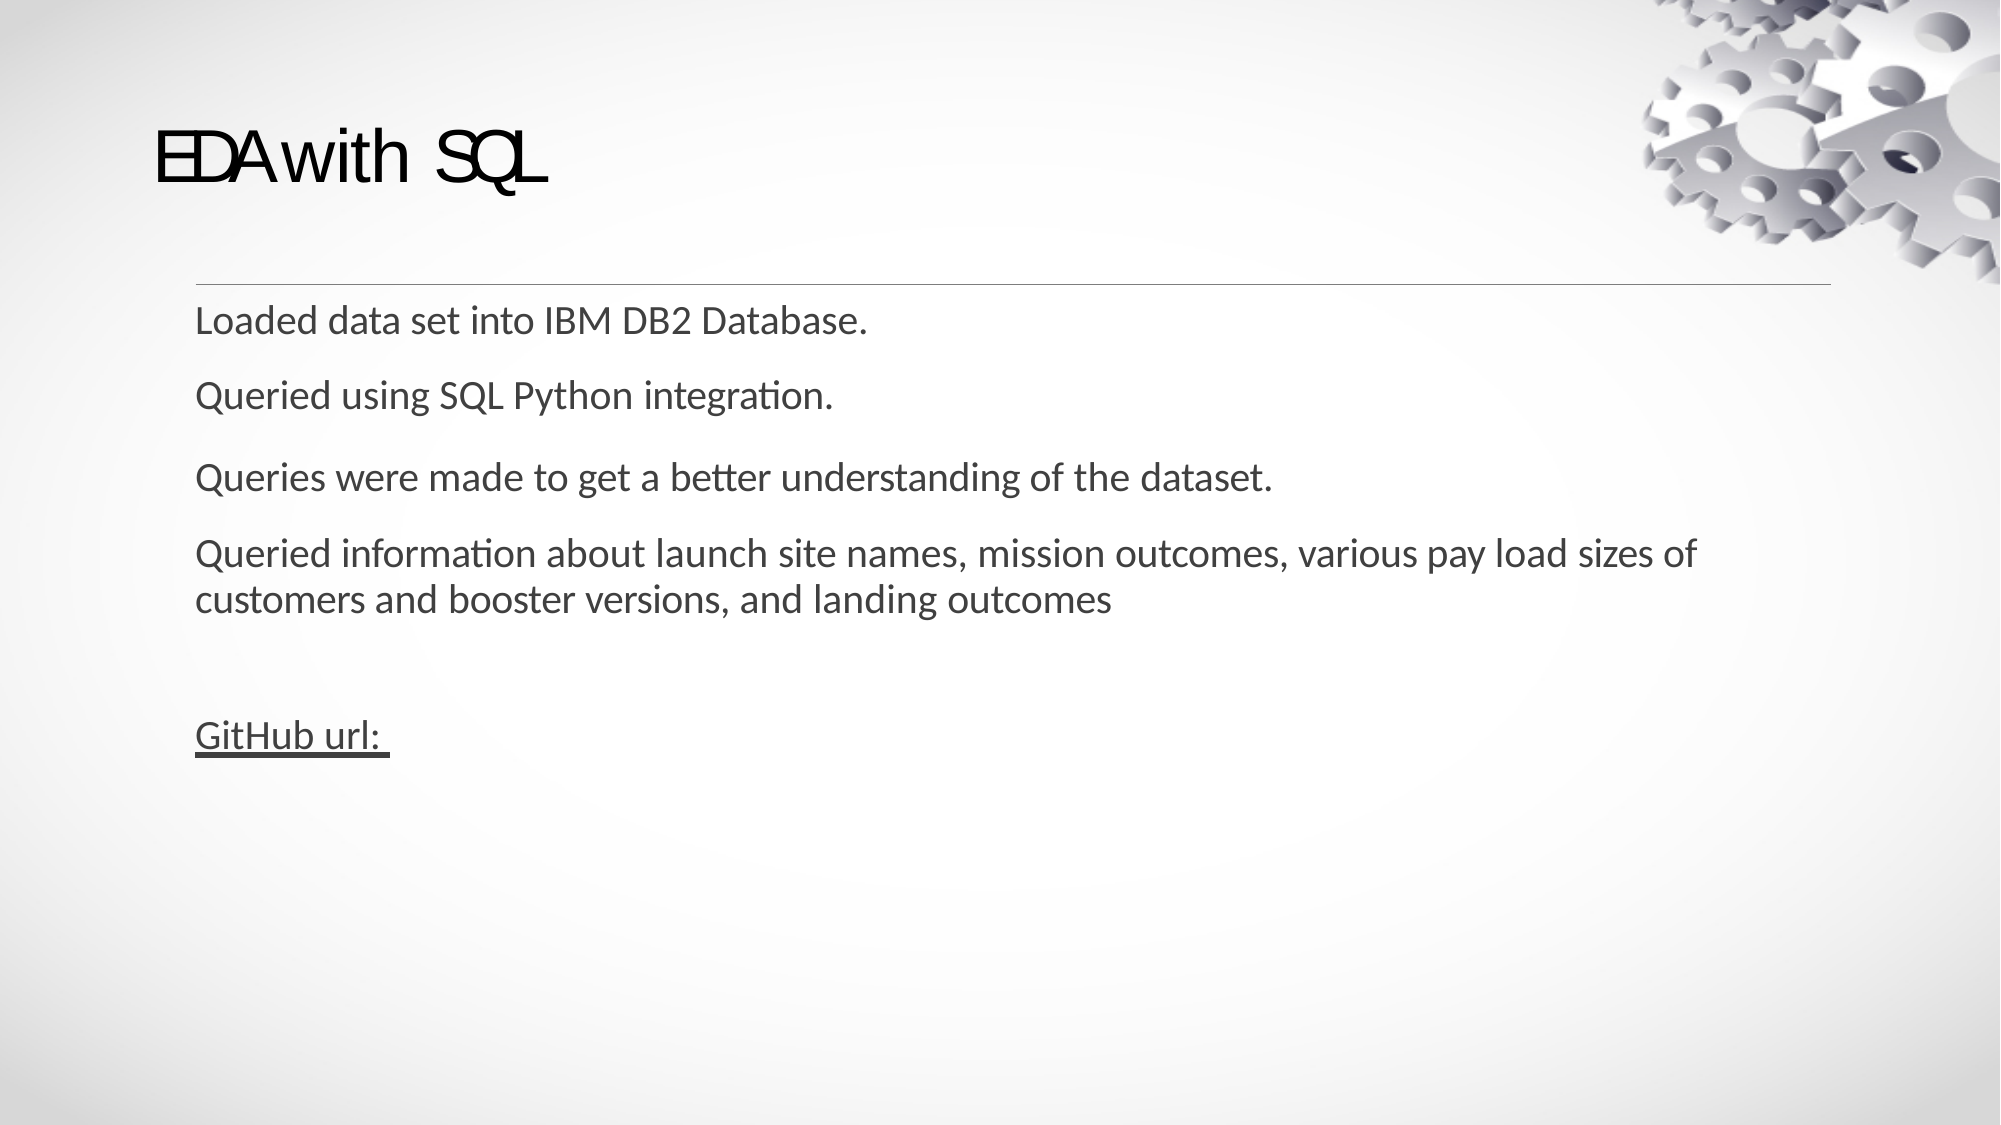

# EDA with SQL
Loaded data set into IBM DB2 Database.
Queried using SQL Python integration.
Queries were made to get a better understanding of the dataset.
Queried information about launch site names, mission outcomes, various pay load sizes of  customers and booster versions, and landing outcomes

GitHub url:

12